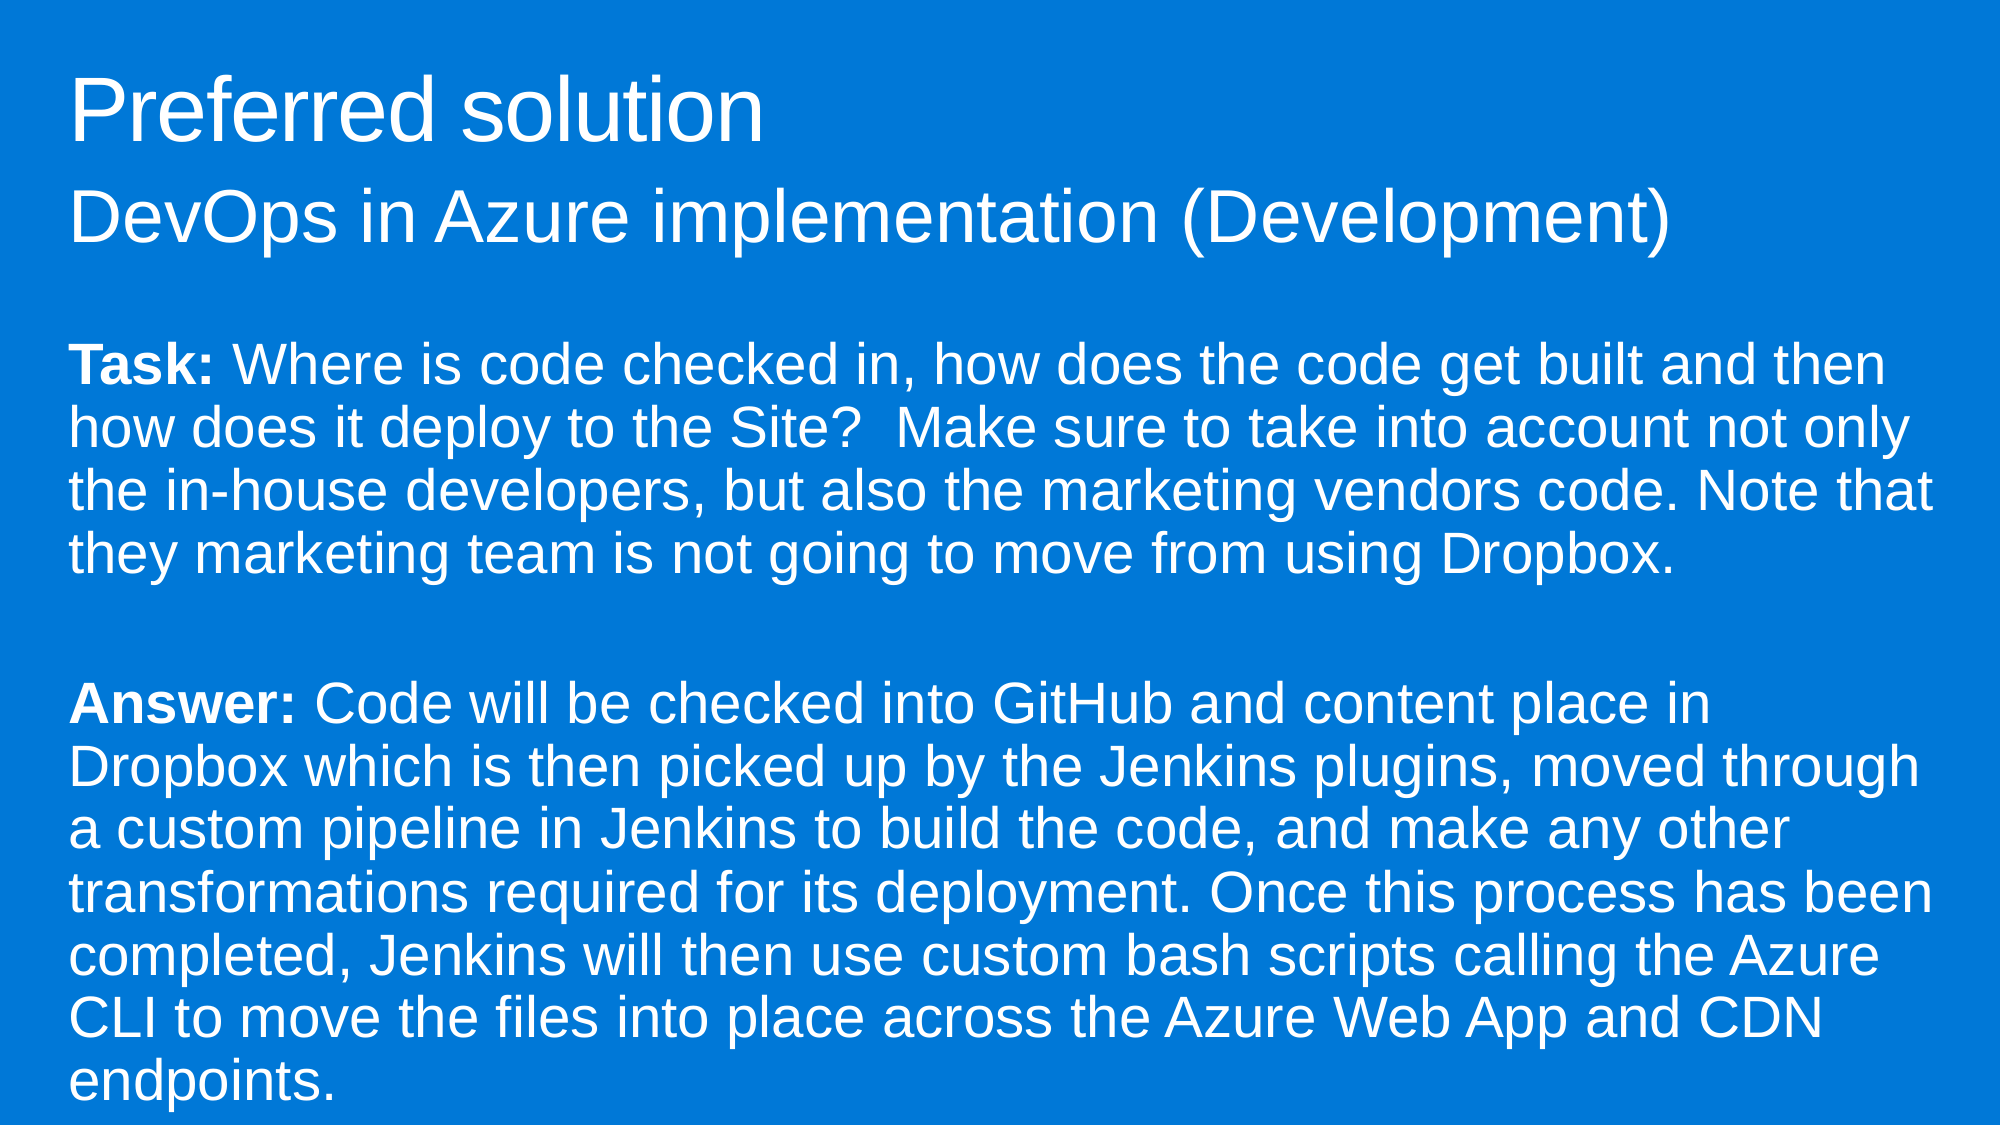

# Preferred solution
DevOps in Azure implementation (Development)

Task: Where is code checked in, how does the code get built and then how does it deploy to the Site?  Make sure to take into account not only the in-house developers, but also the marketing vendors code. Note that they marketing team is not going to move from using Dropbox.

Answer: Code will be checked into GitHub and content place in Dropbox which is then picked up by the Jenkins plugins, moved through a custom pipeline in Jenkins to build the code, and make any other transformations required for its deployment. Once this process has been completed, Jenkins will then use custom bash scripts calling the Azure CLI to move the files into place across the Azure Web App and CDN endpoints.